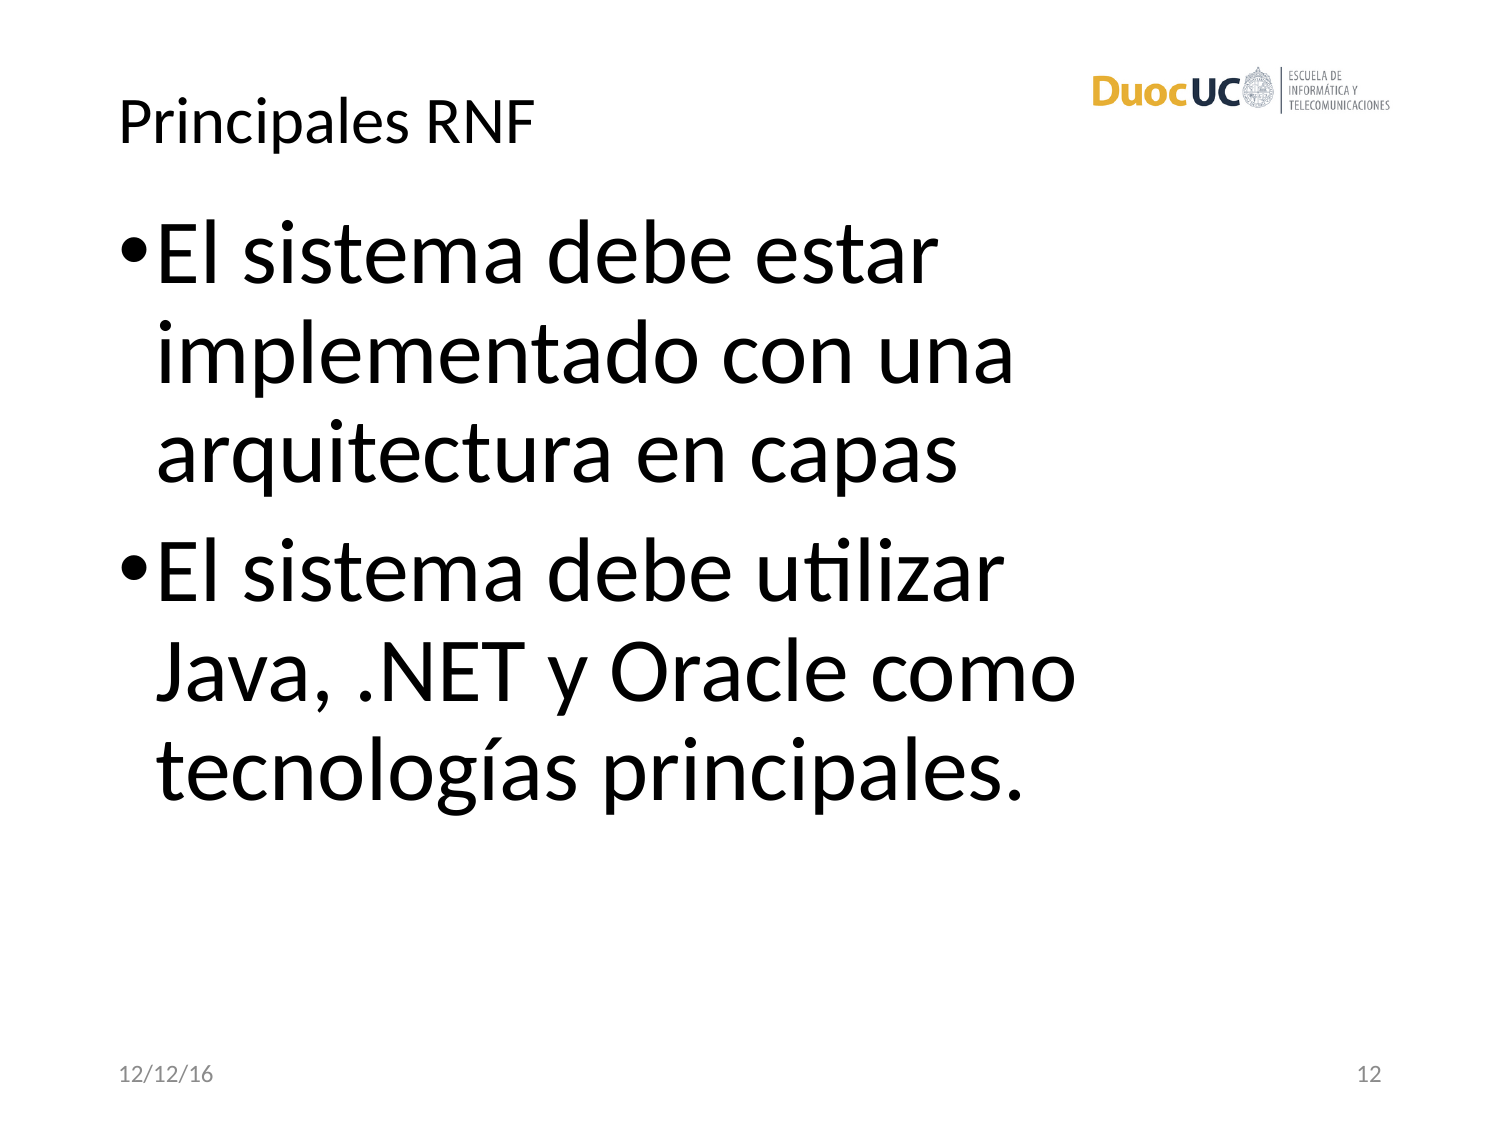

# Principales RNF
El sistema debe estar implementado con una arquitectura en capas
El sistema debe utilizar Java, .NET y Oracle como tecnologías principales.
12/12/16
12